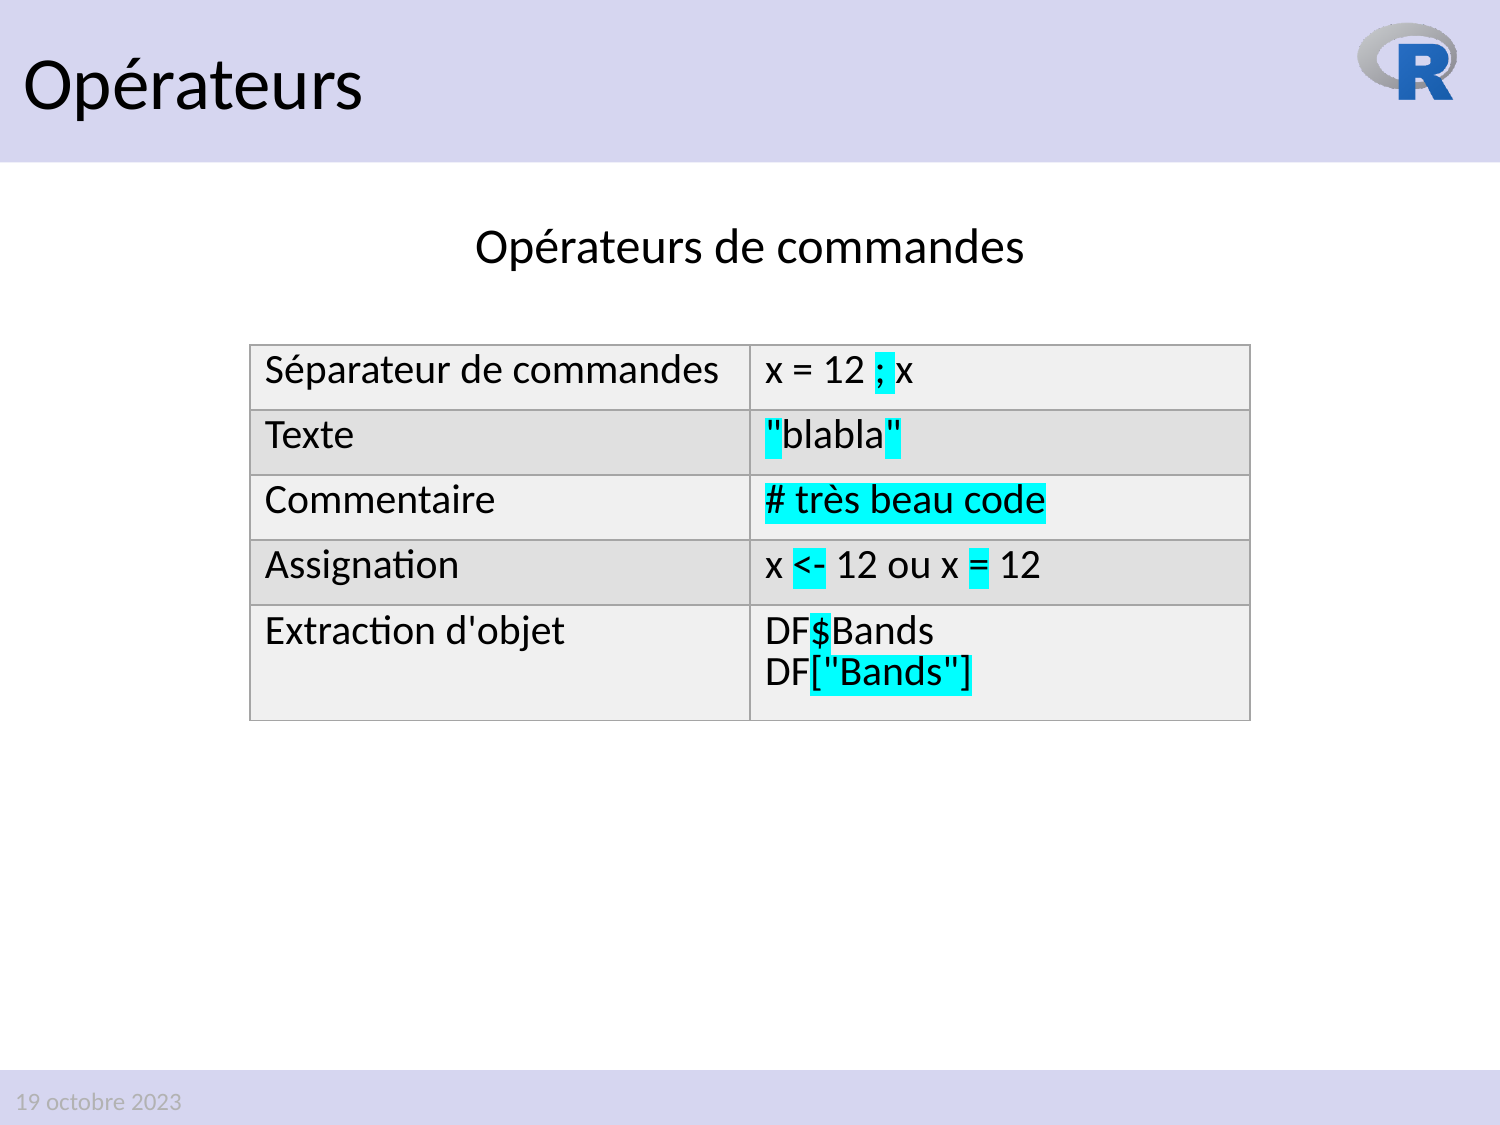

Opérateurs
Opérateurs de commandes
| Séparateur de commandes | x = 12 ; x |
| --- | --- |
| Texte | "blabla" |
| Commentaire | # très beau code |
| Assignation | x <- 12 ou x = 12 |
| Extraction d'objet | DF$Bands DF["Bands"] |
19 octobre 2023
54
https://www.reilly-coglab.com/data